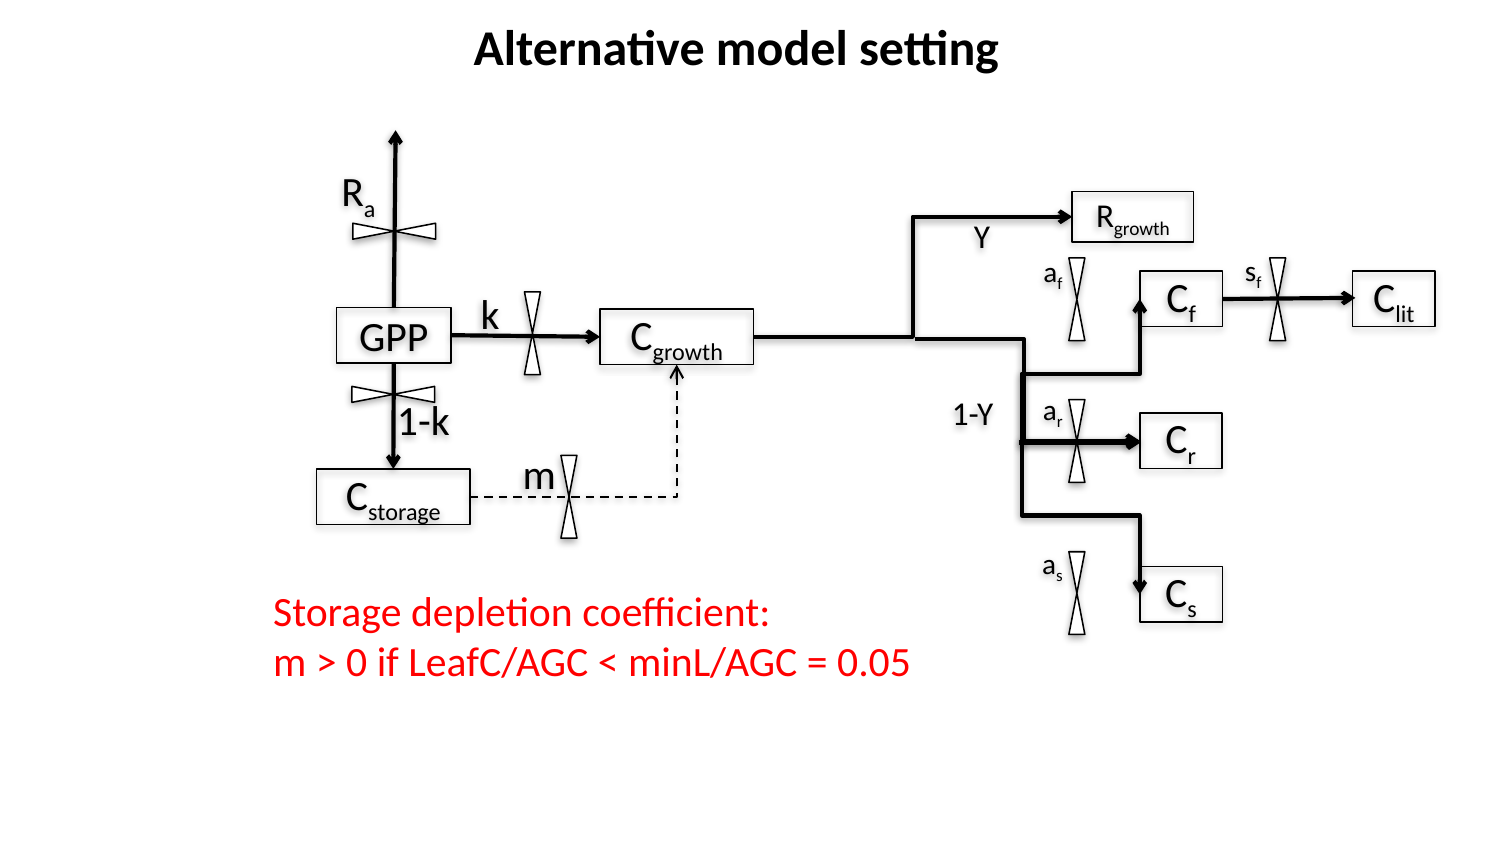

Alternative model setting
Ra

GPP
Rgrowth
Y
sf
af

Cf
Clit
ar

Cr
as

Cs
k

Cgrowth

m

Cstorage
1-Y
1-k
Storage depletion coefficient:
m > 0 if LeafC/AGC < minL/AGC = 0.05